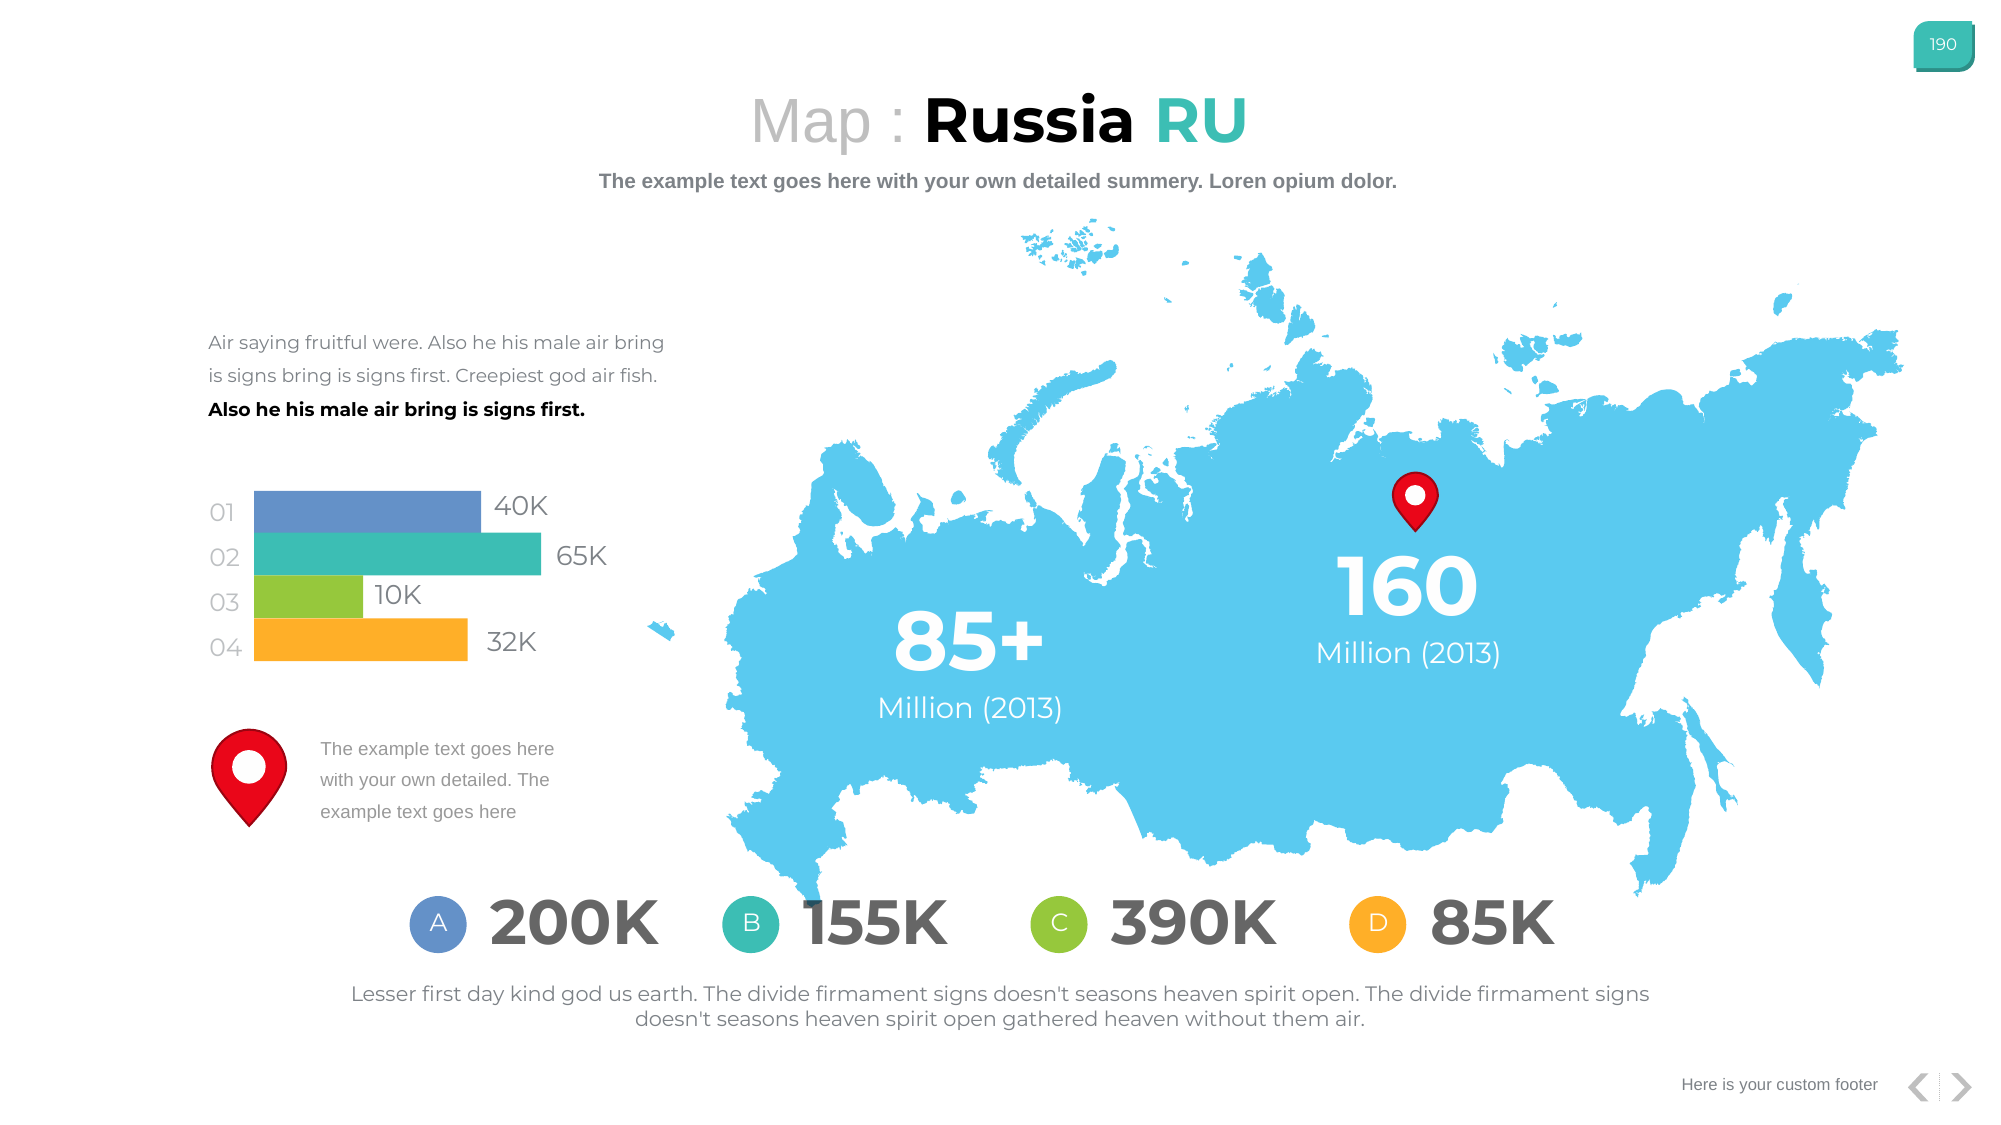

Map : Russia RU
The example text goes here with your own detailed summery. Loren opium dolor.

Air saying fruitful were. Also he his male air bring is signs bring is signs first. Creepiest god air fish. Also he his male air bring is signs first.

01
02
03
04
40K

65K

10K

32K

160
85+
Million (2013)
Million (2013)
The example text goes here with your own detailed. The example text goes here

200K
155K
390K
85K

A
B
C
D
Lesser first day kind god us earth. The divide firmament signs doesn't seasons heaven spirit open. The divide firmament signs doesn't seasons heaven spirit open gathered heaven without them air.
Here is your custom footer